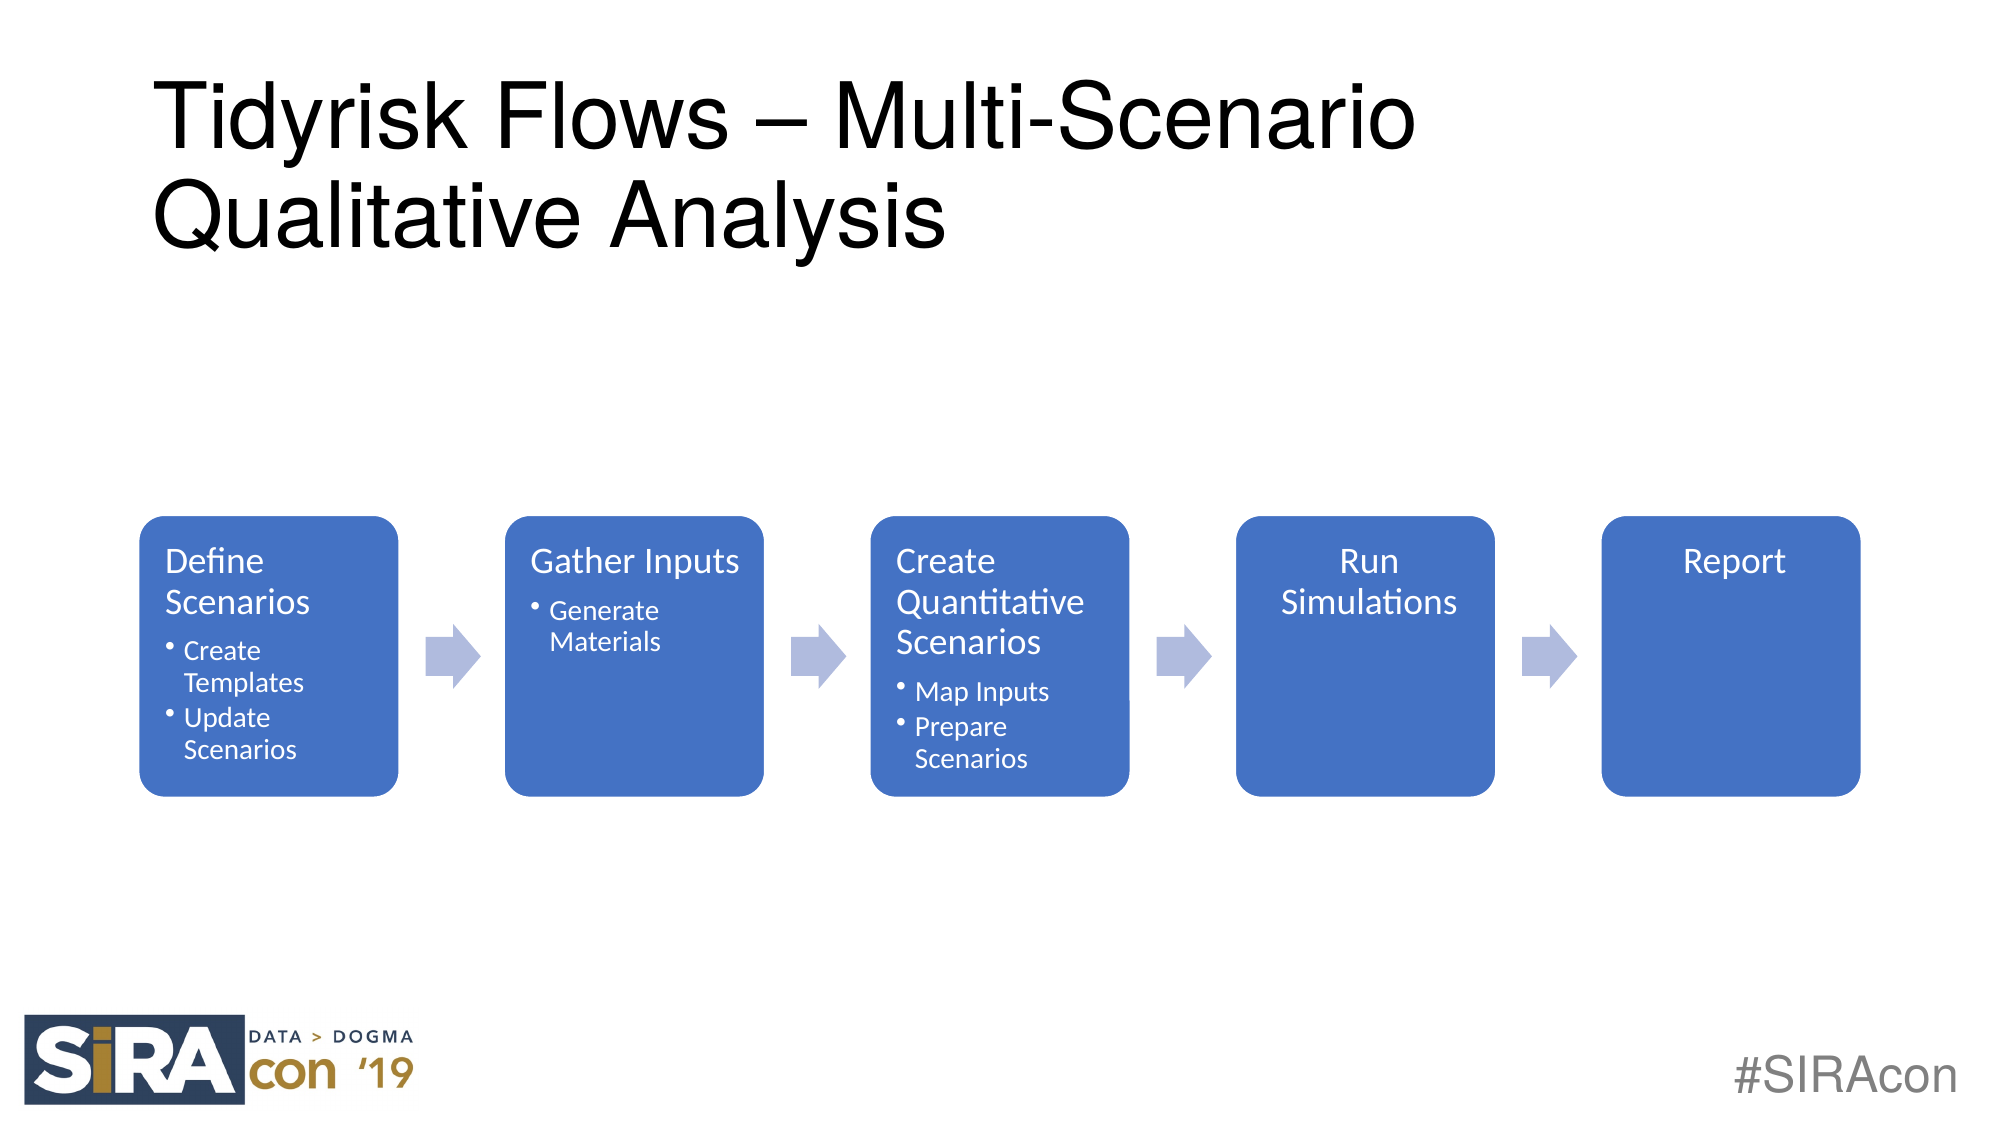

# Tidyrisk Flows – Multi-Scenario Qualitative Analysis
Define Scenarios
Create Templates
Update Scenarios

Gather Inputs
Generate Materials

Create Quantitative Scenarios
Map Inputs
Prepare Scenarios

Run Simulations

Report